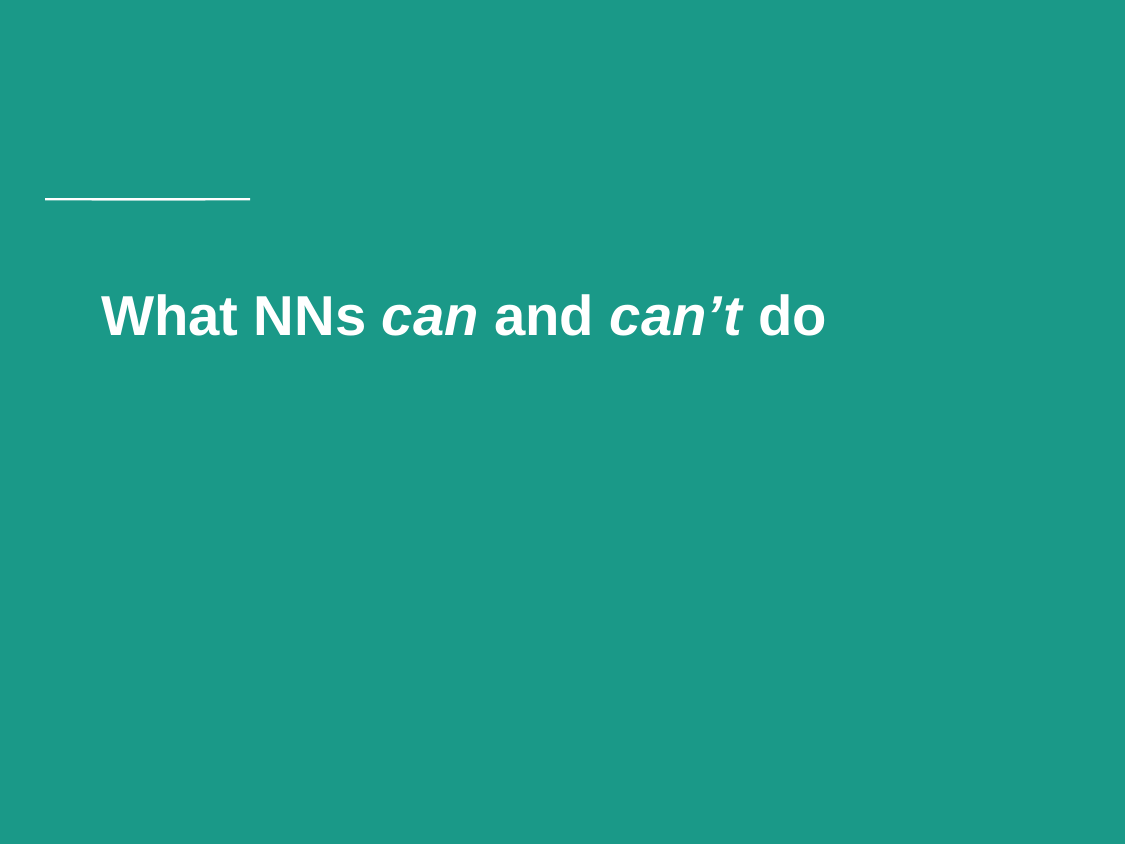

# What NNs can and can’t do